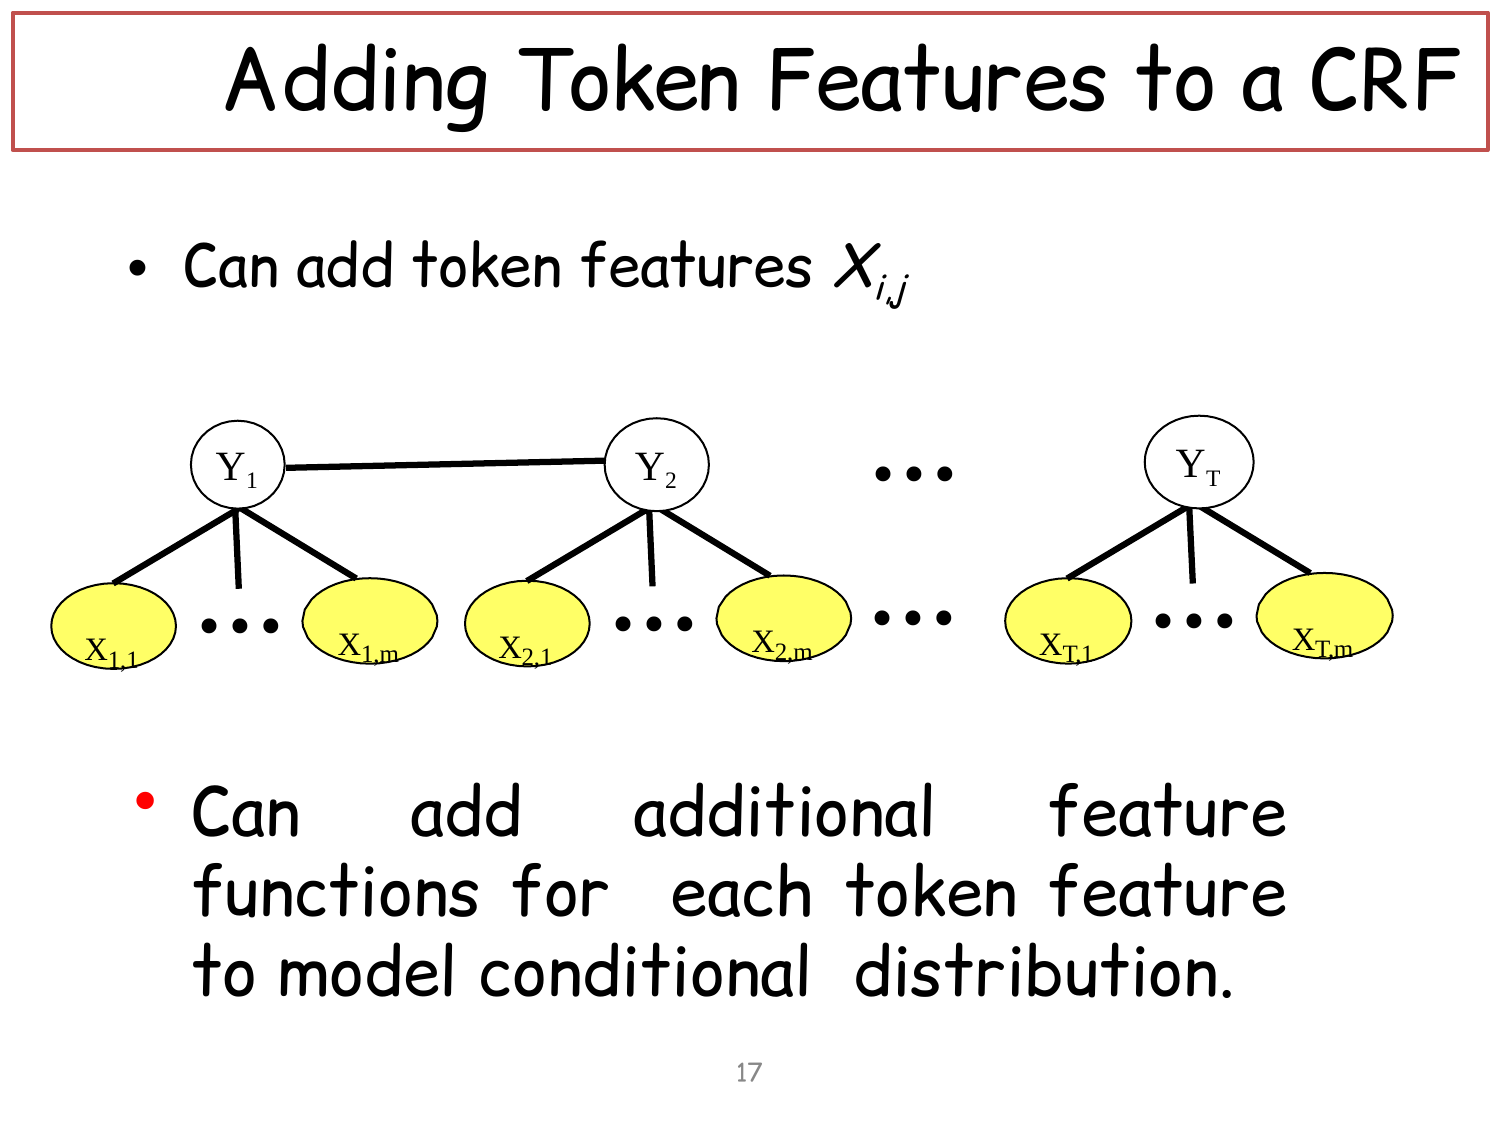

# Adding Token Features to a CRF
Can add token features Xi,j
…

YT
Y2
Y1

…
…
…
…

XT,m
X2,m
X1,m
XT,1
X2,1
X1,1
Can add additional feature functions for  each token feature to model conditional  distribution.
17